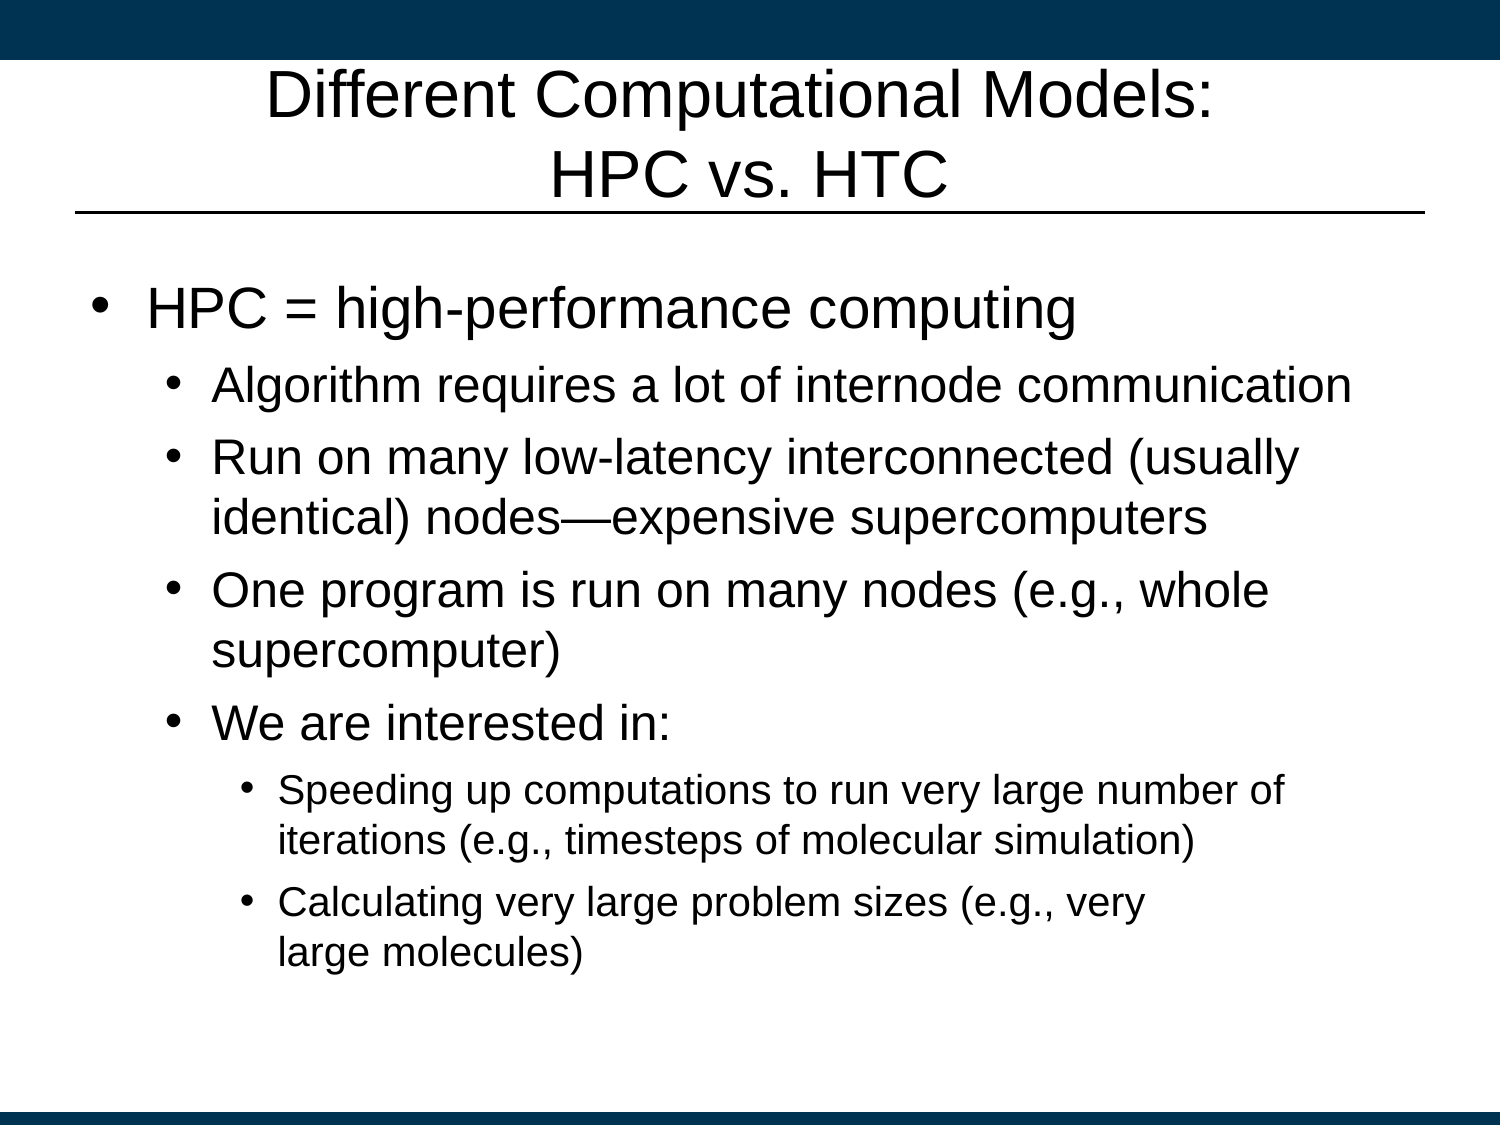

# Different Computational Models: HPC vs. HTC
HPC = high-performance computing
Algorithm requires a lot of internode communication
Run on many low-latency interconnected (usually identical) nodes—expensive supercomputers
One program is run on many nodes (e.g., whole supercomputer)
We are interested in:
Speeding up computations to run very large number of iterations (e.g., timesteps of molecular simulation)
Calculating very large problem sizes (e.g., very
large molecules)